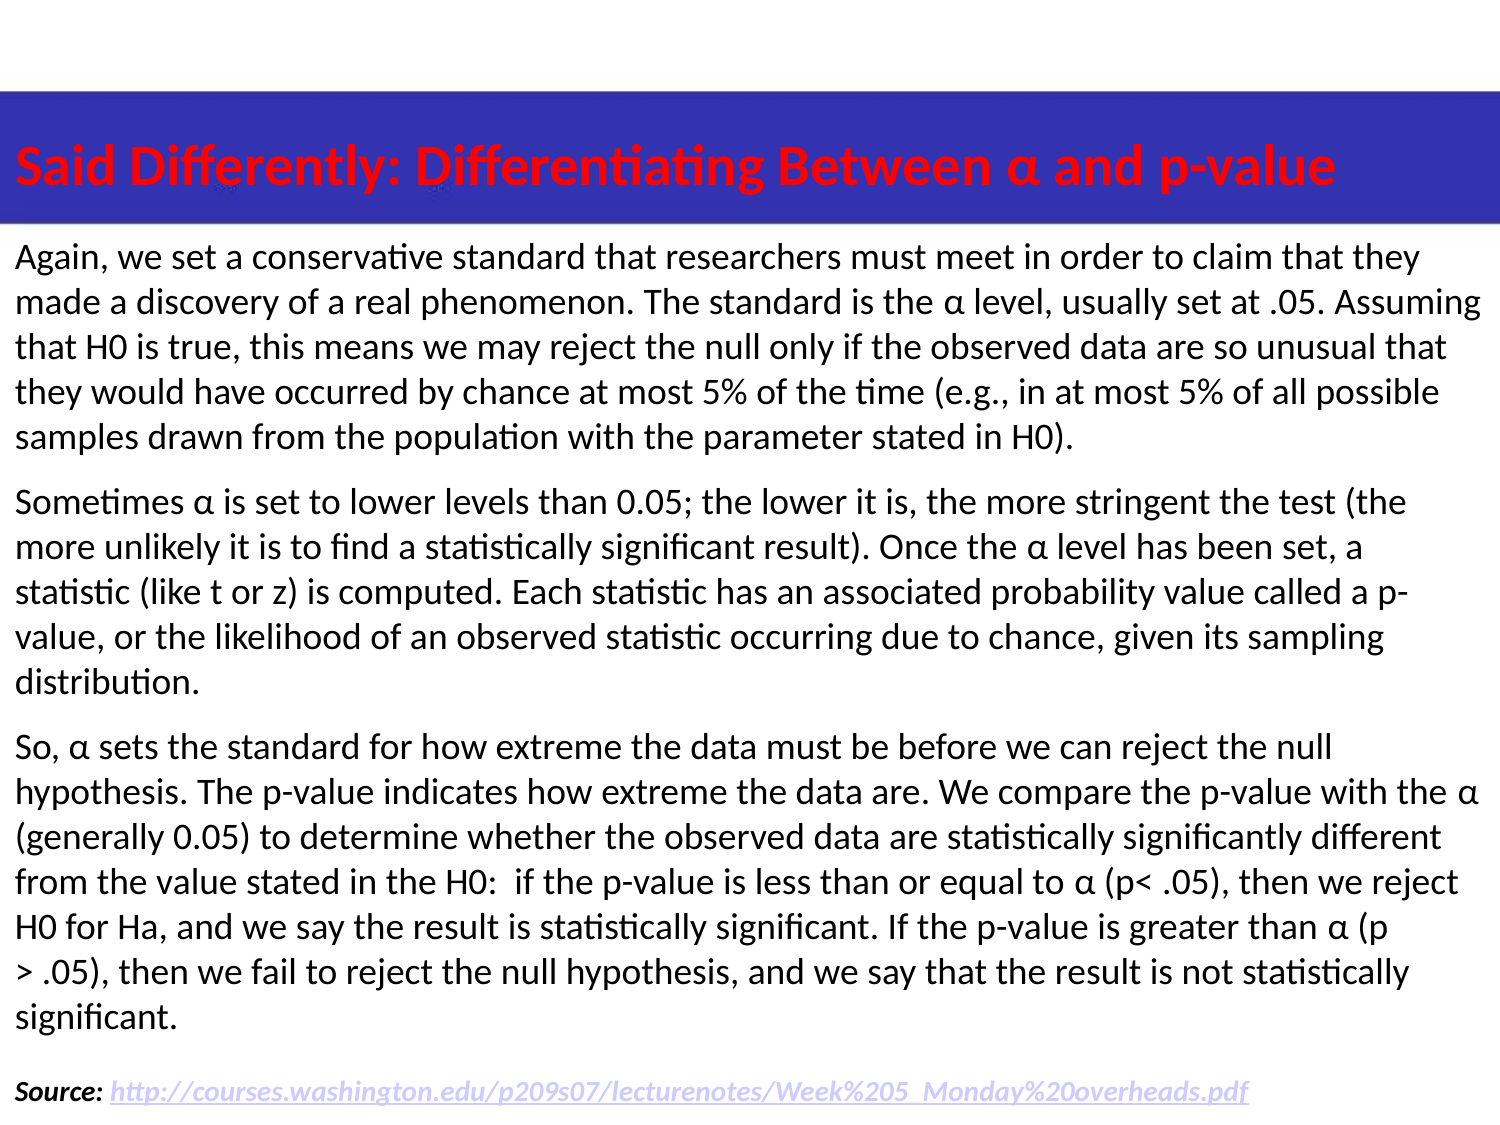

# Said Differently: Differentiating Between α and p-value
Again, we set a conservative standard that researchers must meet in order to claim that they made a discovery of a real phenomenon. The standard is the α level, usually set at .05. Assuming that H0 is true, this means we may reject the null only if the observed data are so unusual that they would have occurred by chance at most 5% of the time (e.g., in at most 5% of all possible samples drawn from the population with the parameter stated in H0).

Sometimes α is set to lower levels than 0.05; the lower it is, the more stringent the test (the more unlikely it is to find a statistically significant result). Once the α level has been set, a statistic (like t or z) is computed. Each statistic has an associated probability value called a p-value, or the likelihood of an observed statistic occurring due to chance, given its sampling distribution.

So, α sets the standard for how extreme the data must be before we can reject the null hypothesis. The p-value indicates how extreme the data are. We compare the p-value with the α (generally 0.05) to determine whether the observed data are statistically significantly different from the value stated in the H0:  if the p-value is less than or equal to α (p< .05), then we reject H0 for Ha, and we say the result is statistically significant. If the p-value is greater than α (p > .05), then we fail to reject the null hypothesis, and we say that the result is not statistically significant.

Source: http://courses.washington.edu/p209s07/lecturenotes/Week%205_Monday%20overheads.pdf